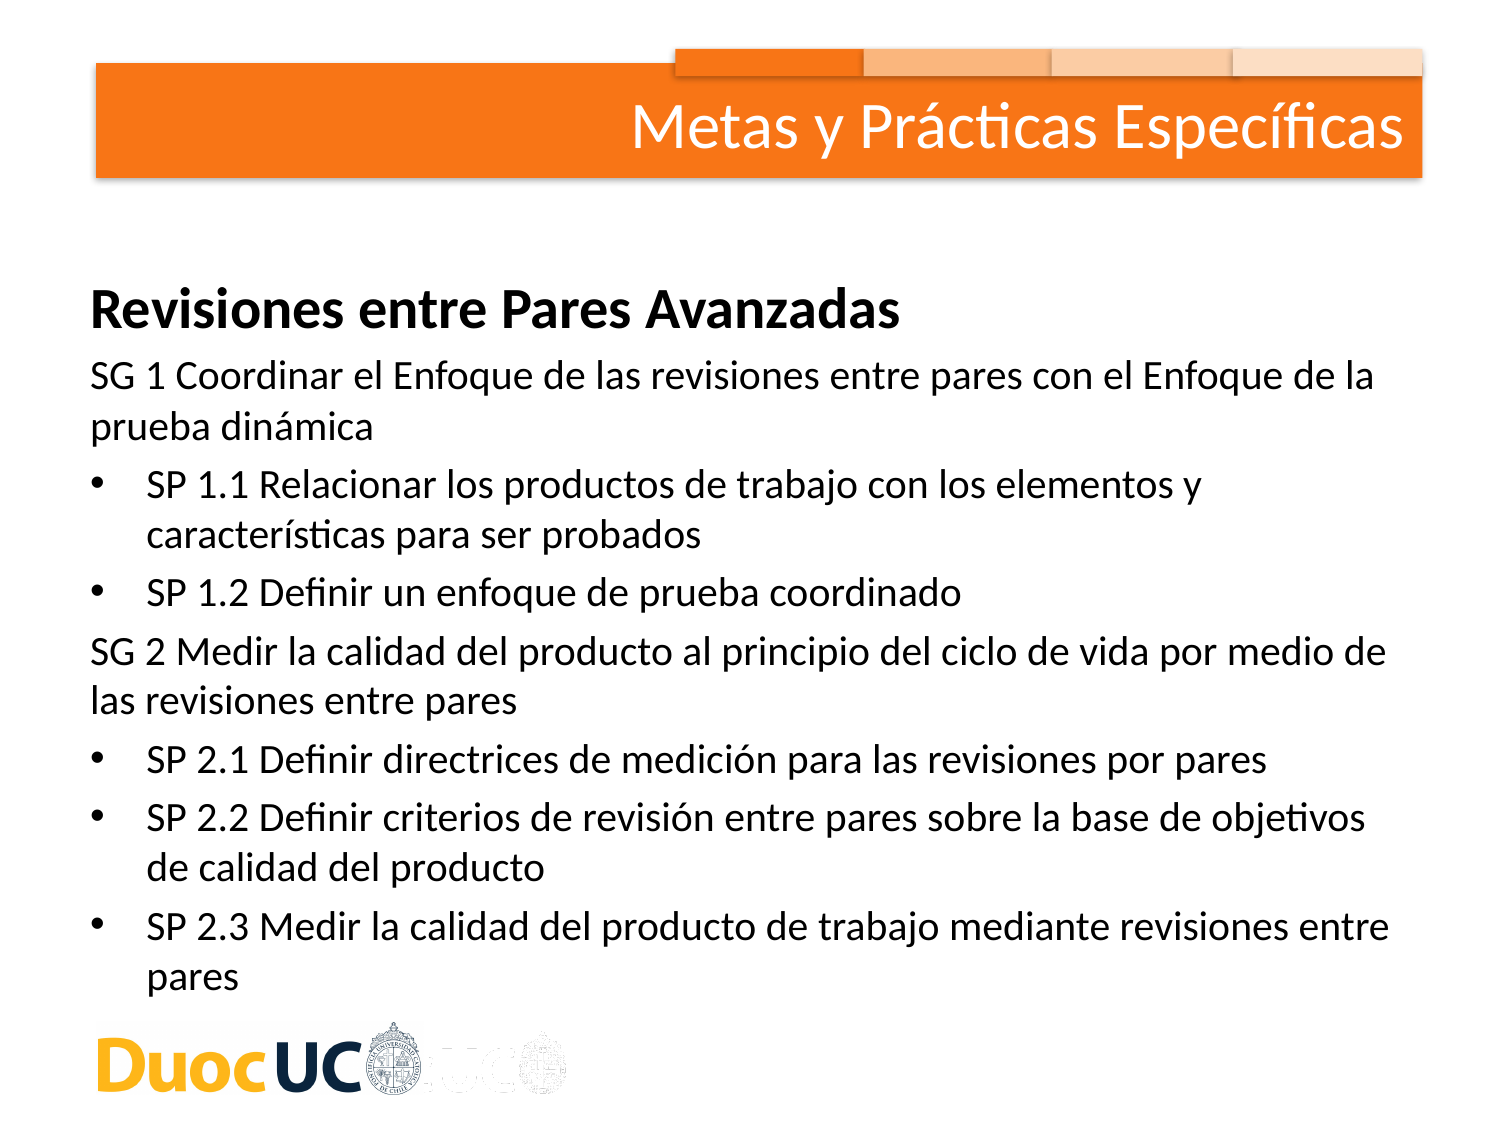

Metas y Prácticas Específicas
Revisiones entre Pares Avanzadas
SG 1 Coordinar el Enfoque de las revisiones entre pares con el Enfoque de la prueba dinámica
SP 1.1 Relacionar los productos de trabajo con los elementos y características para ser probados
SP 1.2 Definir un enfoque de prueba coordinado
SG 2 Medir la calidad del producto al principio del ciclo de vida por medio de las revisiones entre pares
SP 2.1 Definir directrices de medición para las revisiones por pares
SP 2.2 Definir criterios de revisión entre pares sobre la base de objetivos de calidad del producto
SP 2.3 Medir la calidad del producto de trabajo mediante revisiones entre pares